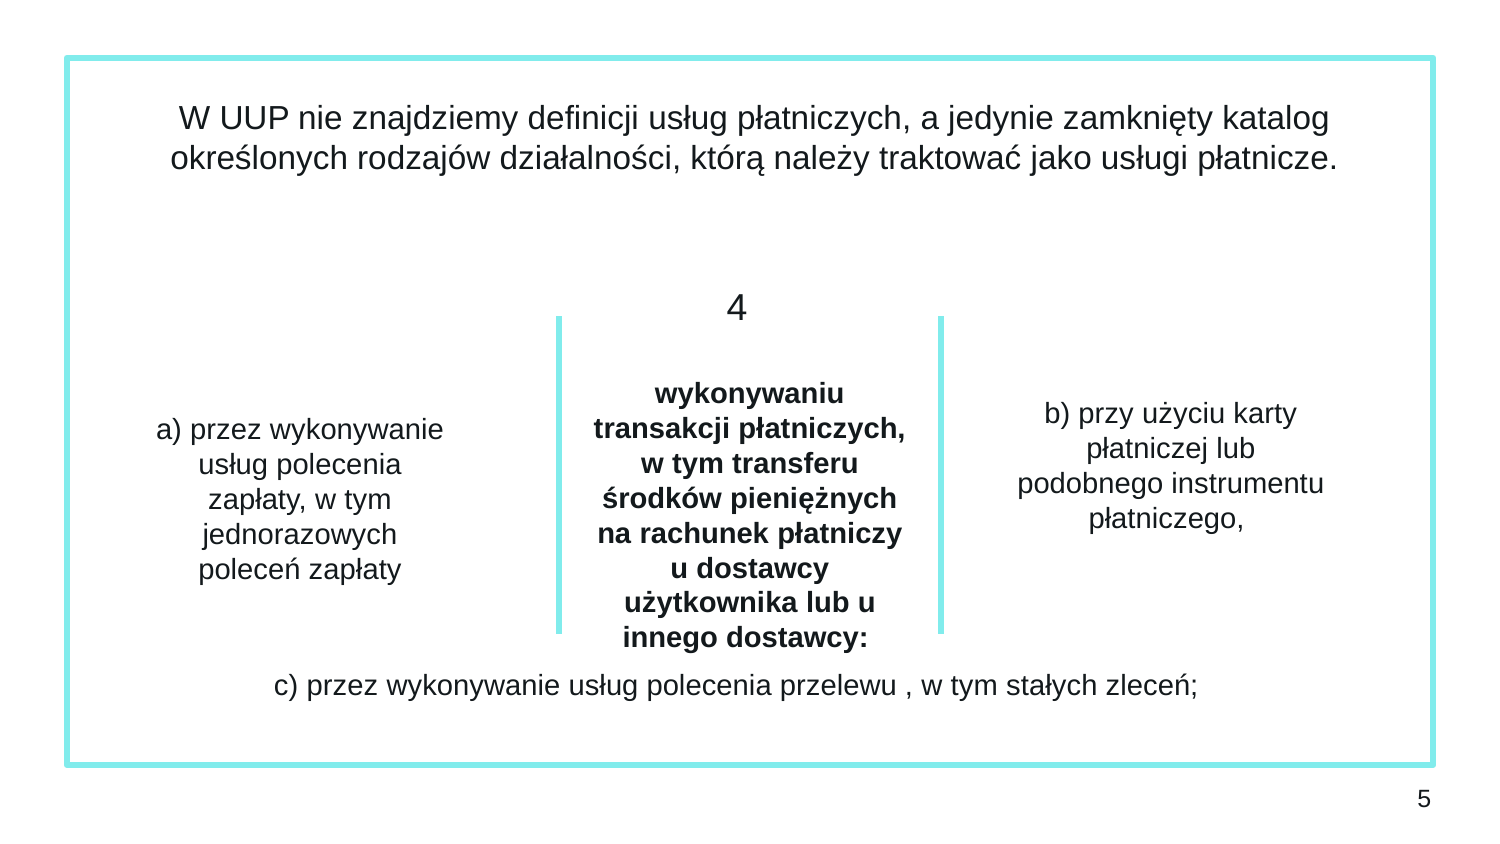

# W UUP nie znajdziemy definicji usług płatniczych, a jedynie zamknięty katalog określonych rodzajów działalności, którą należy traktować jako usługi płatnicze.
4
wykonywaniu transakcji płatniczych, w tym transferu środków pieniężnych na rachunek płatniczy u dostawcy użytkownika lub u innego dostawcy:
b) przy użyciu karty płatniczej lub podobnego instrumentu płatniczego,
	a) przez wykonywanie usług polecenia zapłaty, w tym jednorazowych poleceń zapłaty
c) przez wykonywanie usług polecenia przelewu , w tym stałych zleceń;
5